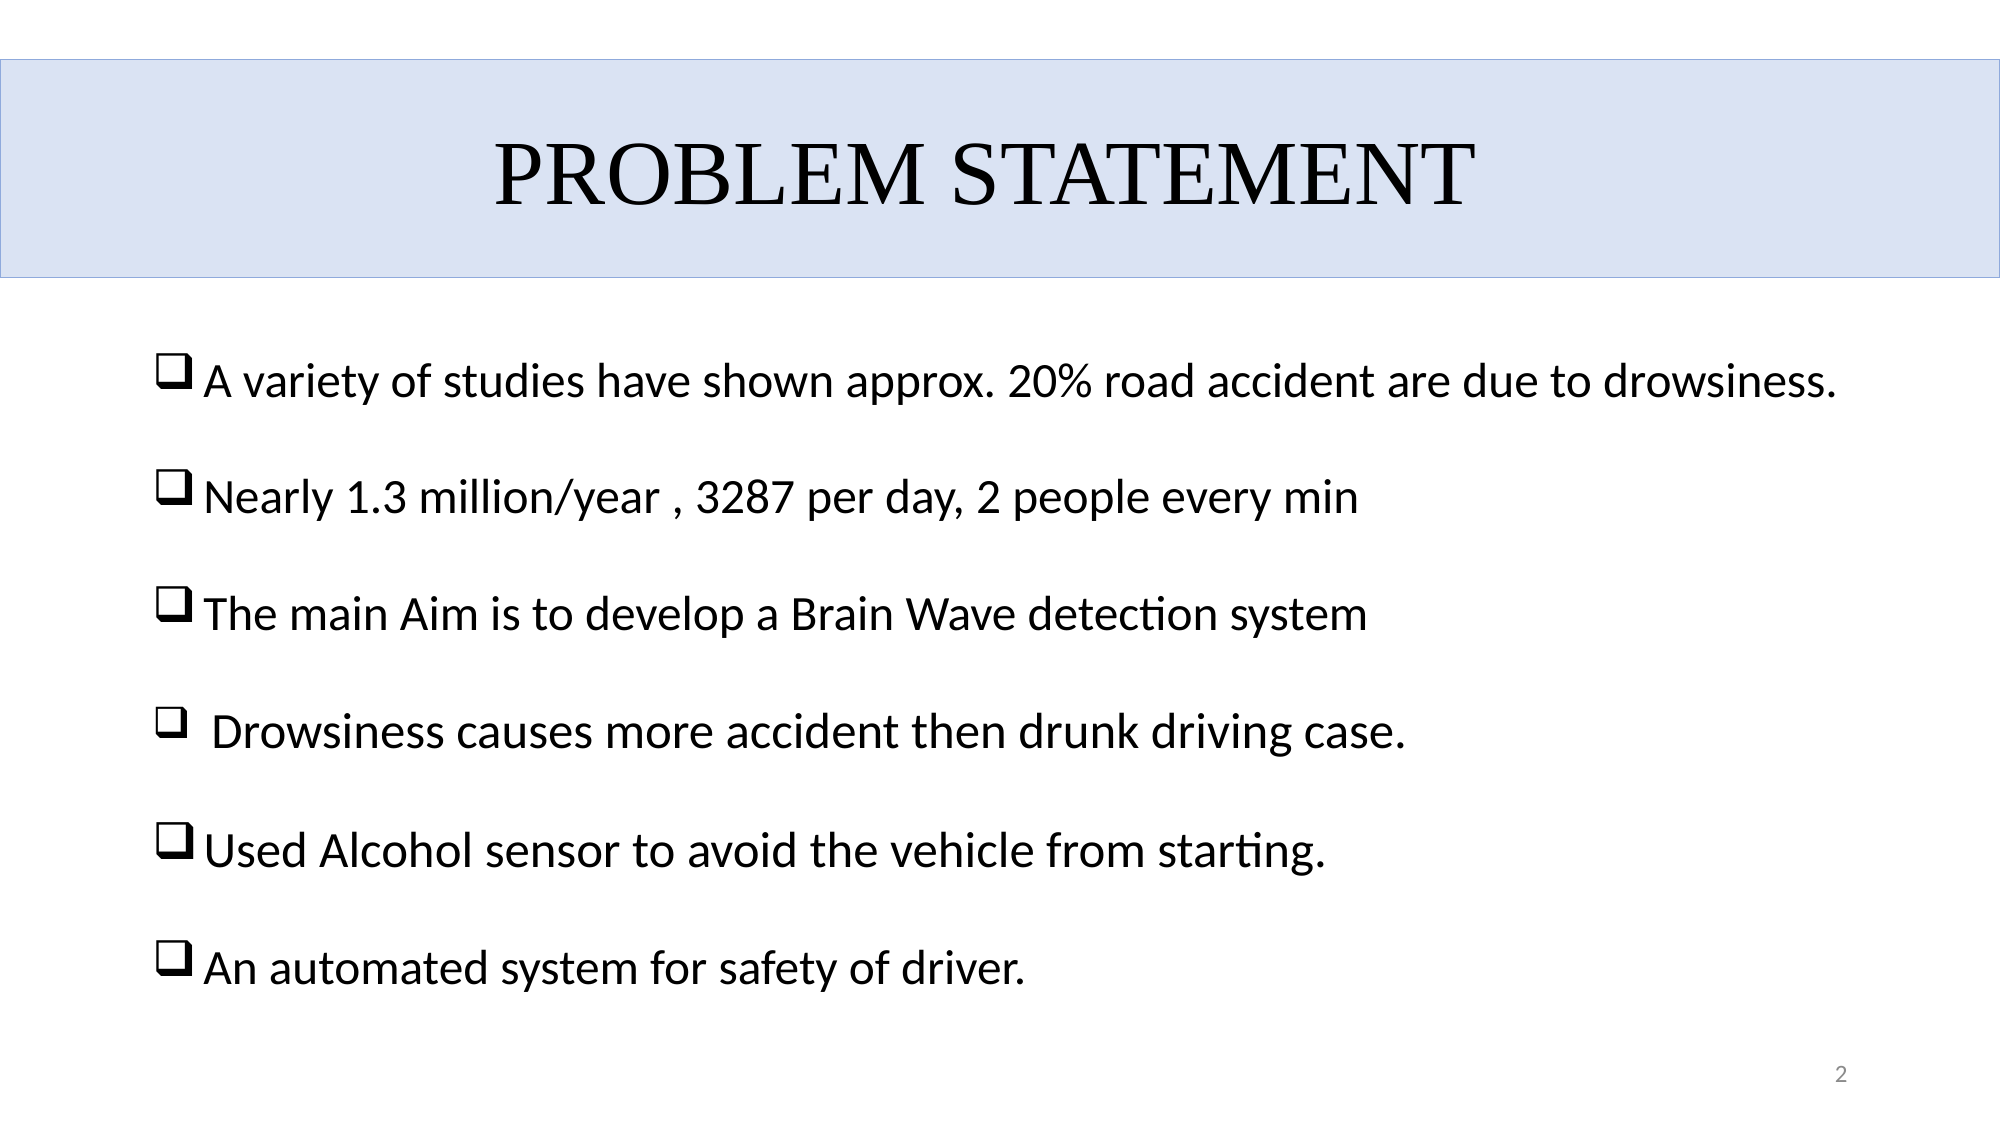

PROBLEM STATEMENT
#

 A variety of studies have shown approx. 20% road accident are due to drowsiness.
 Nearly 1.3 million/year , 3287 per day, 2 people every min
 The main Aim is to develop a Brain Wave detection system
  Drowsiness causes more accident then drunk driving case.
 Used Alcohol sensor to avoid the vehicle from starting.
 An automated system for safety of driver.

2